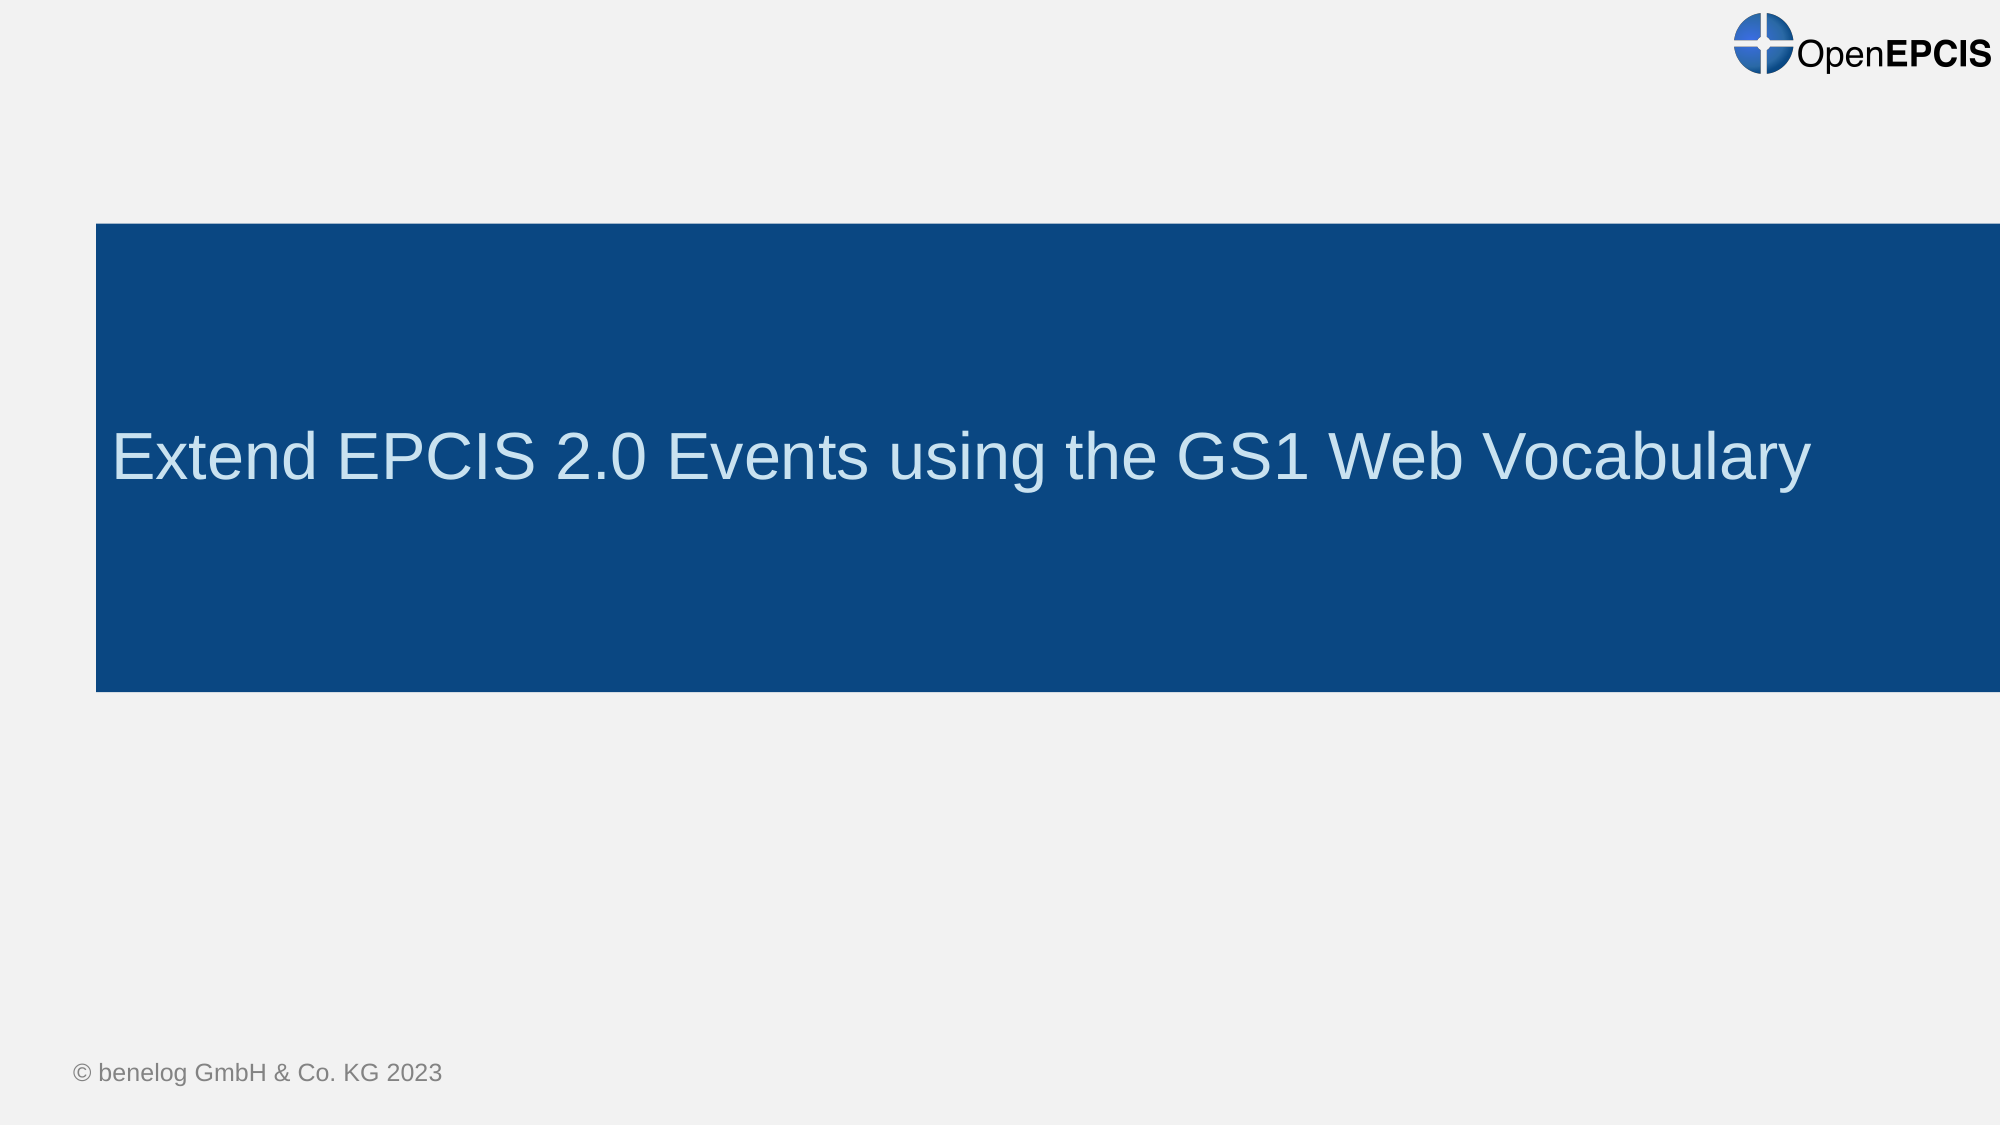

# Extend EPCIS 2.0 Events using the GS1 Web Vocabulary